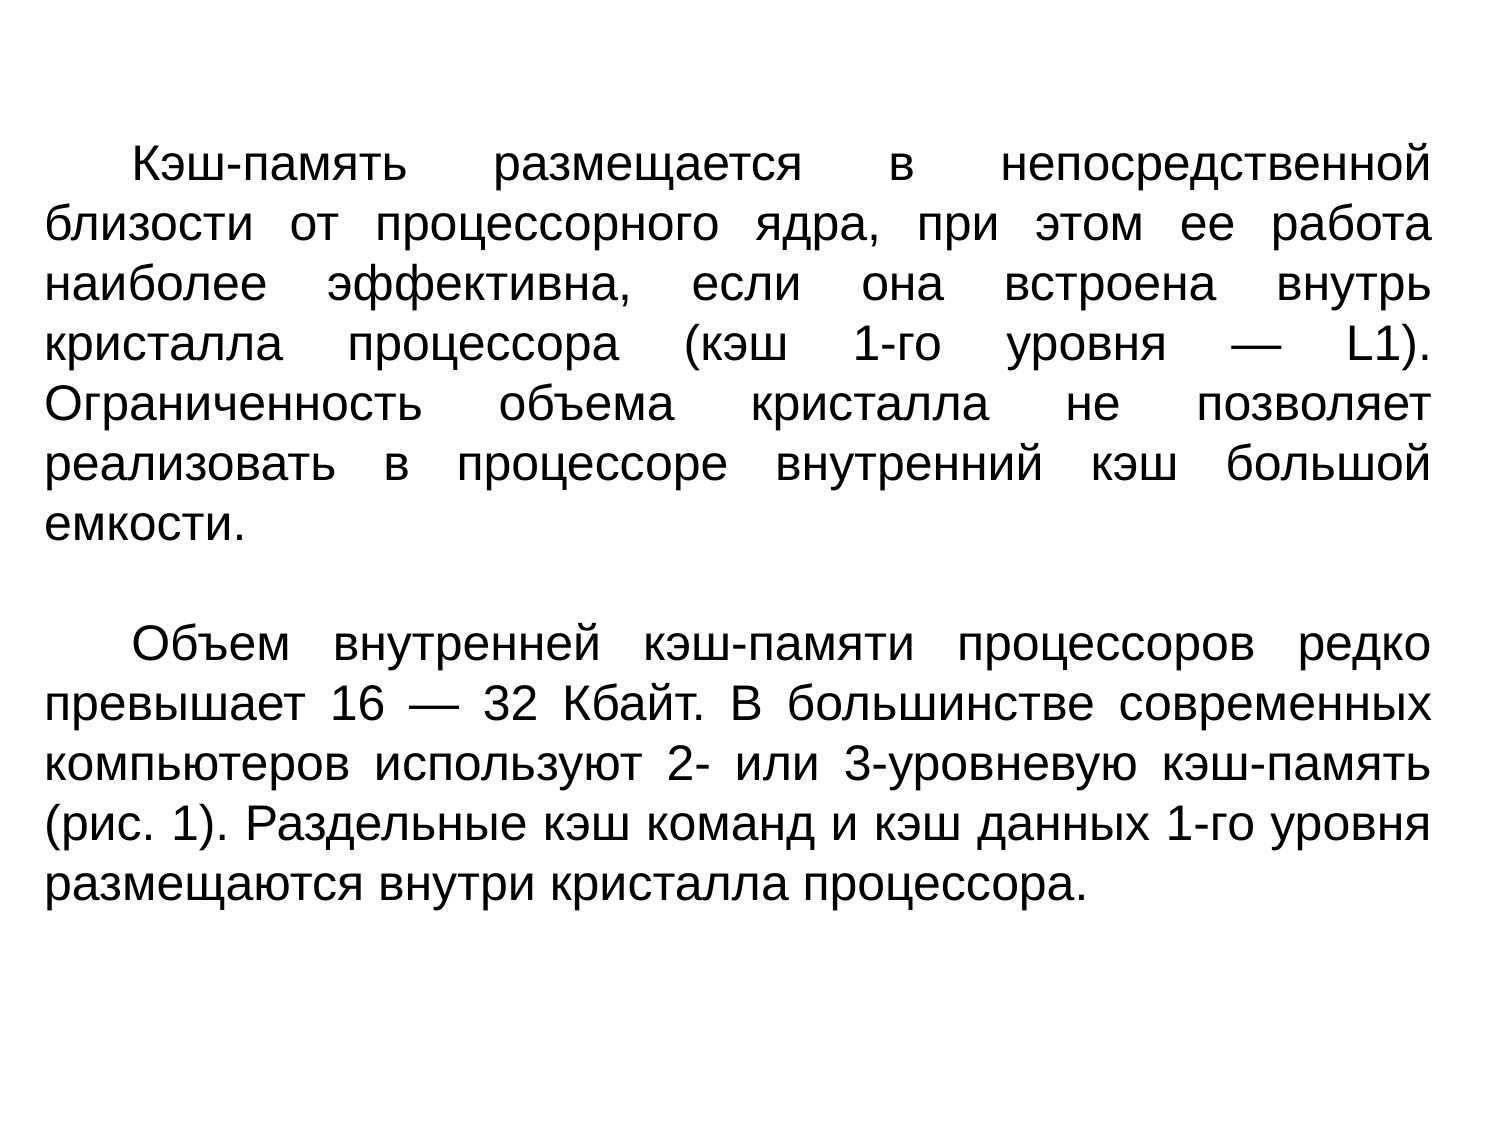

Кэш-память размещается в непосредственной близости от про­цессорного ядра, при этом ее работа наиболее эффективна, если она встроена внутрь кристалла процессора (кэш 1-го уровня — L1). Ограниченность объема кристалла не позволяет реализовать в процессоре внутренний кэш большой емкости.

Объем внутренней кэш-памяти процессоров редко превышает 16 — 32 Кбайт. В боль­шинстве современных компьютеров используют 2- или 3-уровневую кэш-память (рис. 1). Раздельные кэш команд и кэш данных 1-го уровня размещаются внутри кристалла процессора.